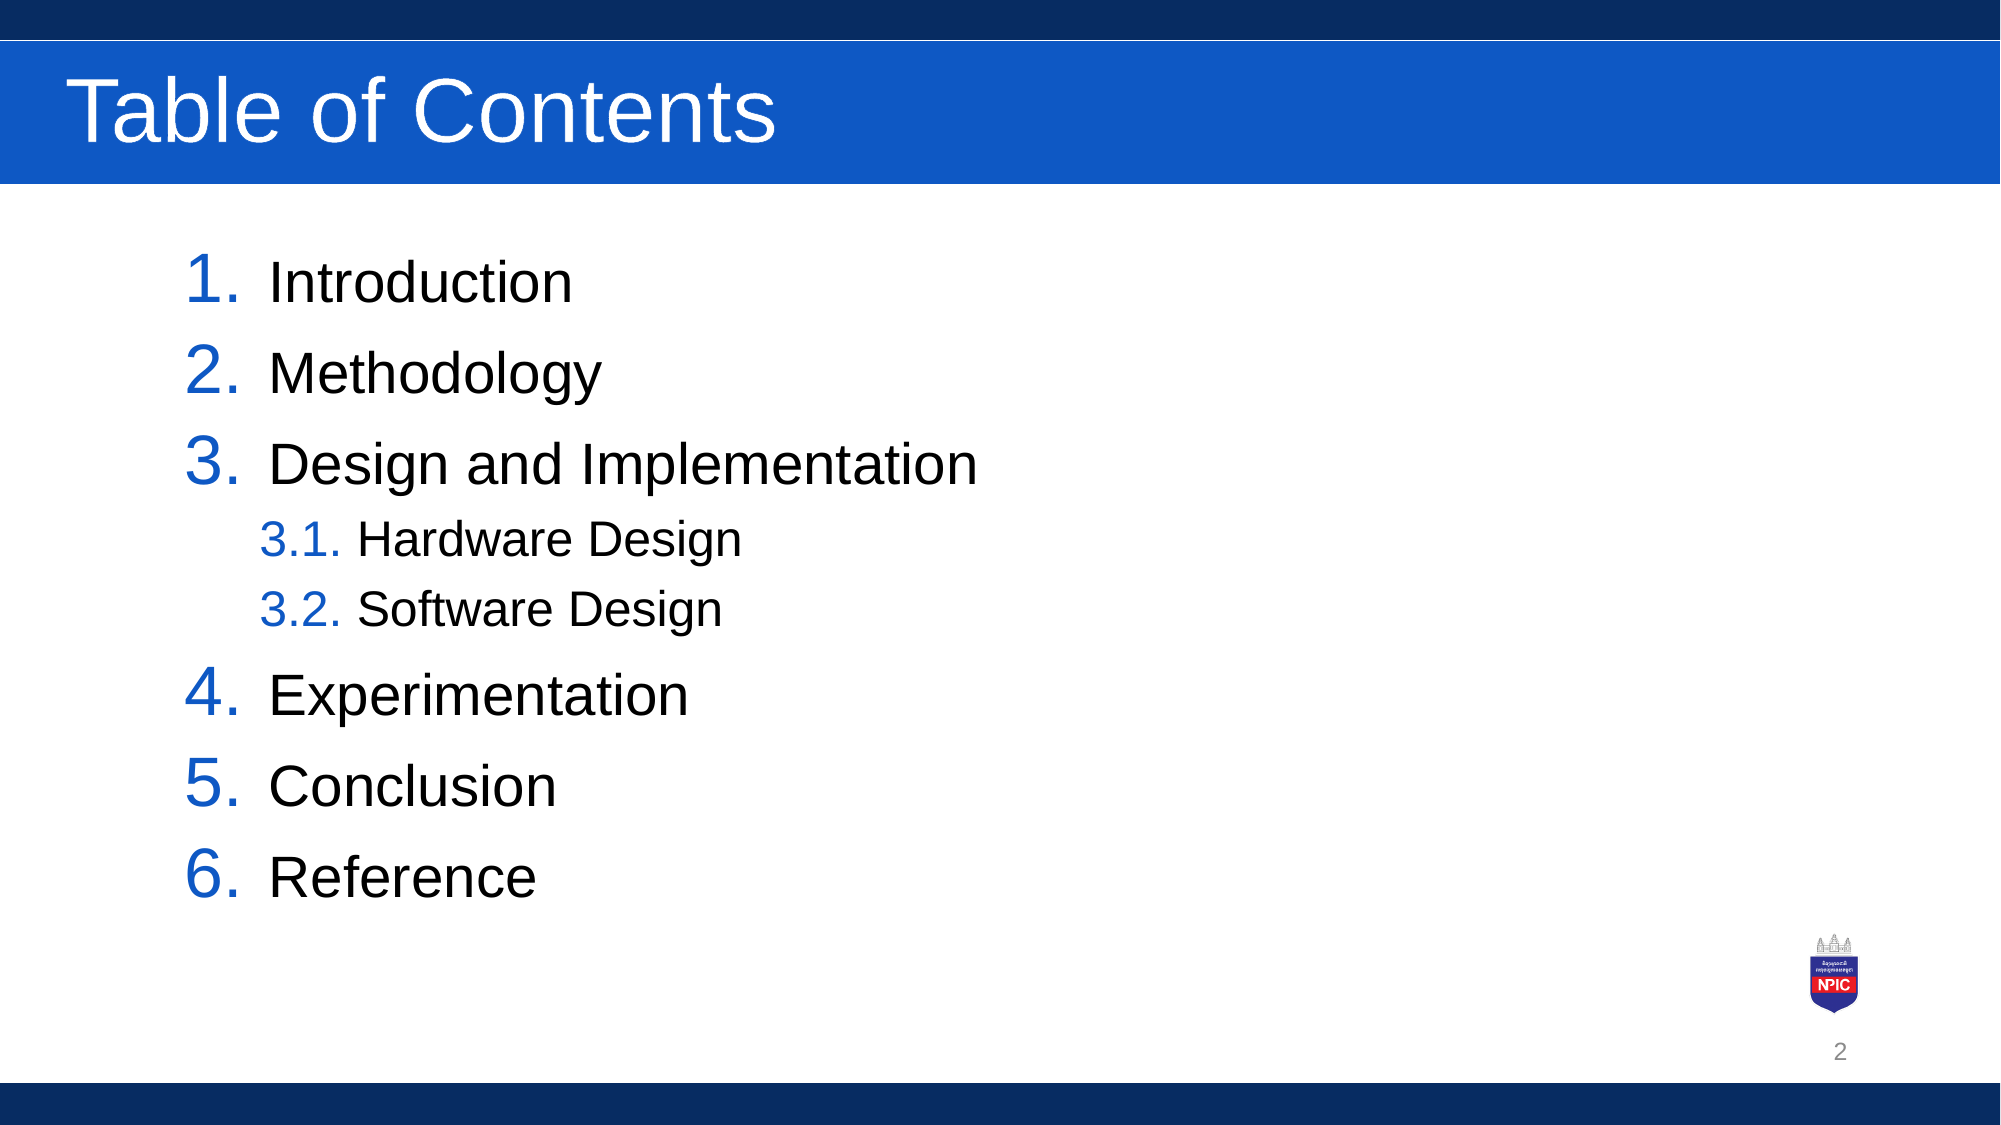

# Table of Contents
Introduction
Methodology
Design and Implementation
3.1. Hardware Design
3.2. Software Design
Experimentation
Conclusion
Reference
2